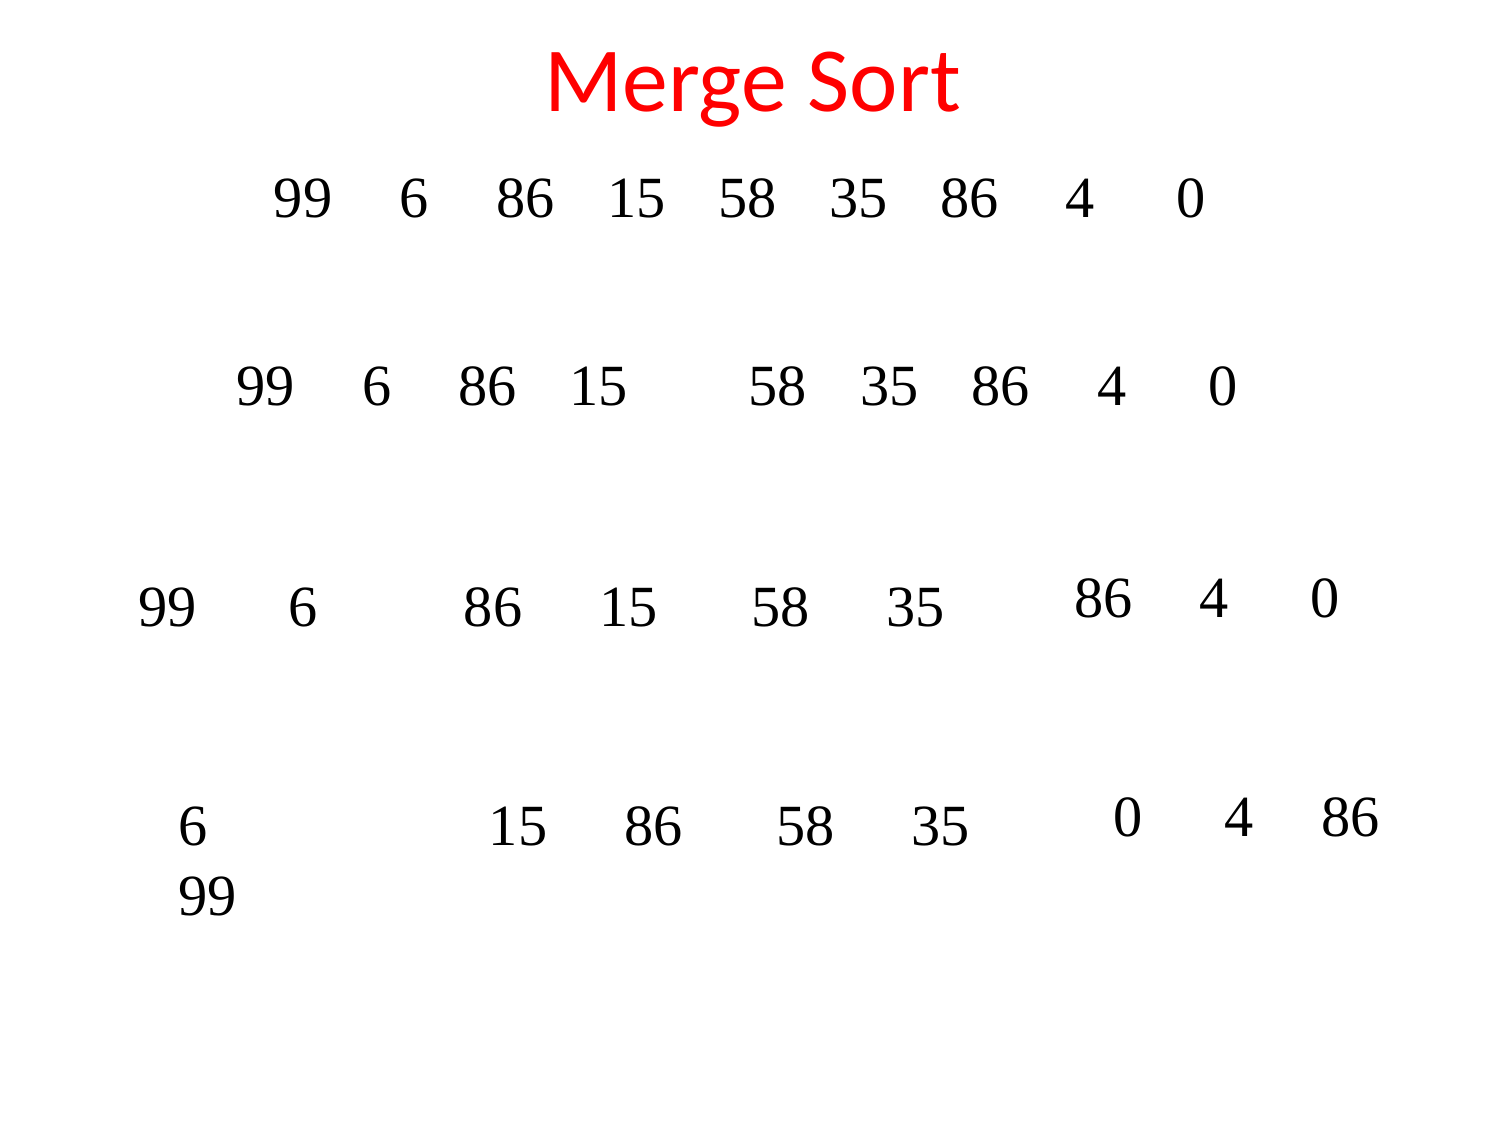

Merge Sort
| 99 | 6 | 86 | 15 | 58 | 35 | 86 | 4 | 0 |
| --- | --- | --- | --- | --- | --- | --- | --- | --- |
| 99 | 6 | 86 | 15 |
| --- | --- | --- | --- |
| 58 | 35 | 86 | 4 | 0 |
| --- | --- | --- | --- | --- |

| 86 | 4 | 0 |
| --- | --- | --- |
99	6
86	15
58	35
| 0 | 4 | 86 |
| --- | --- | --- |
6	99
15	86
58	35